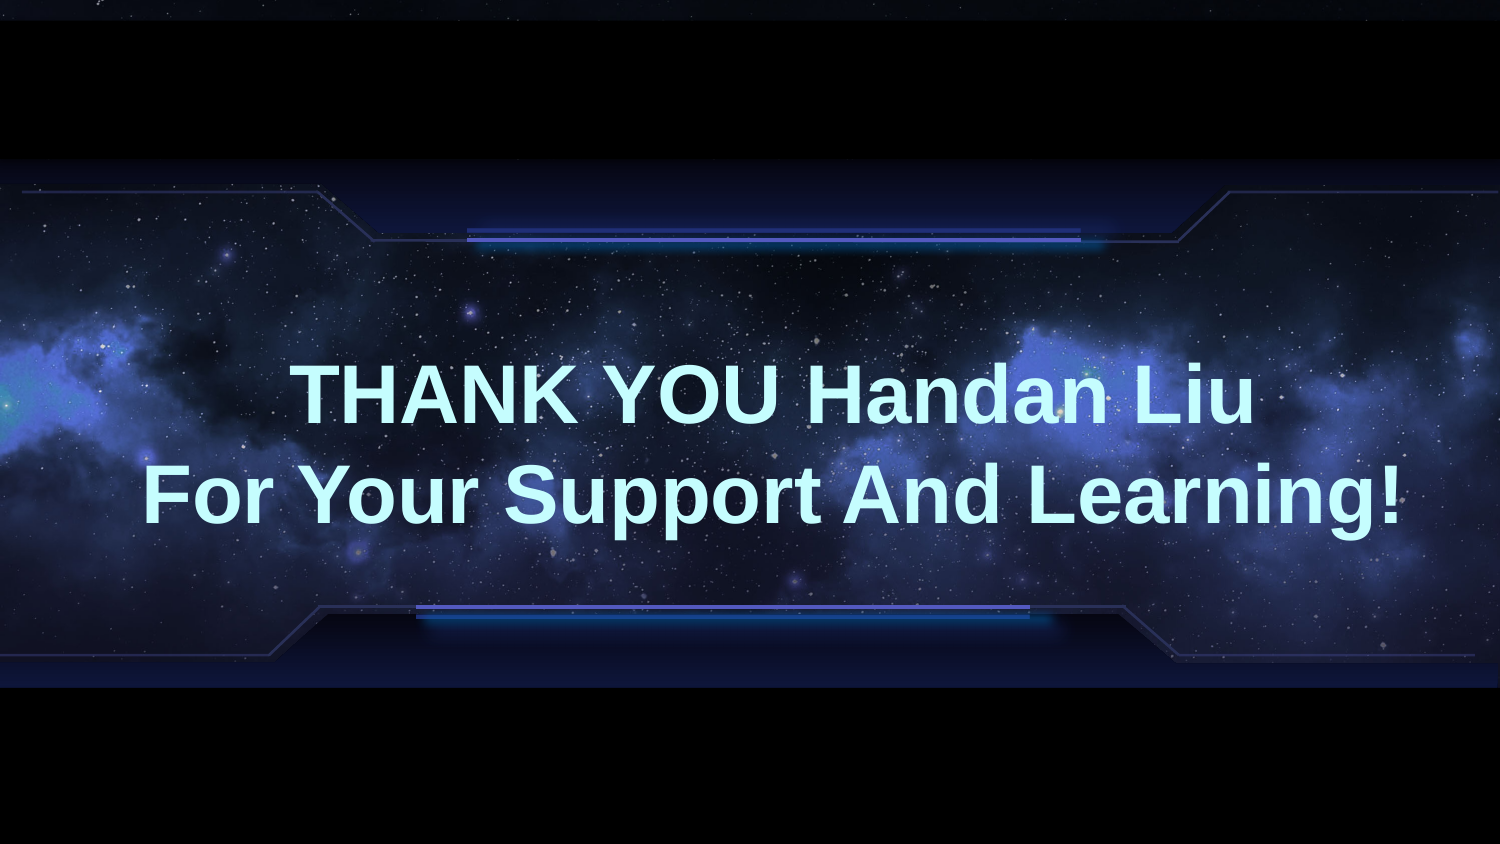

THANK YOU Handan Liu
For Your Support And Learning!